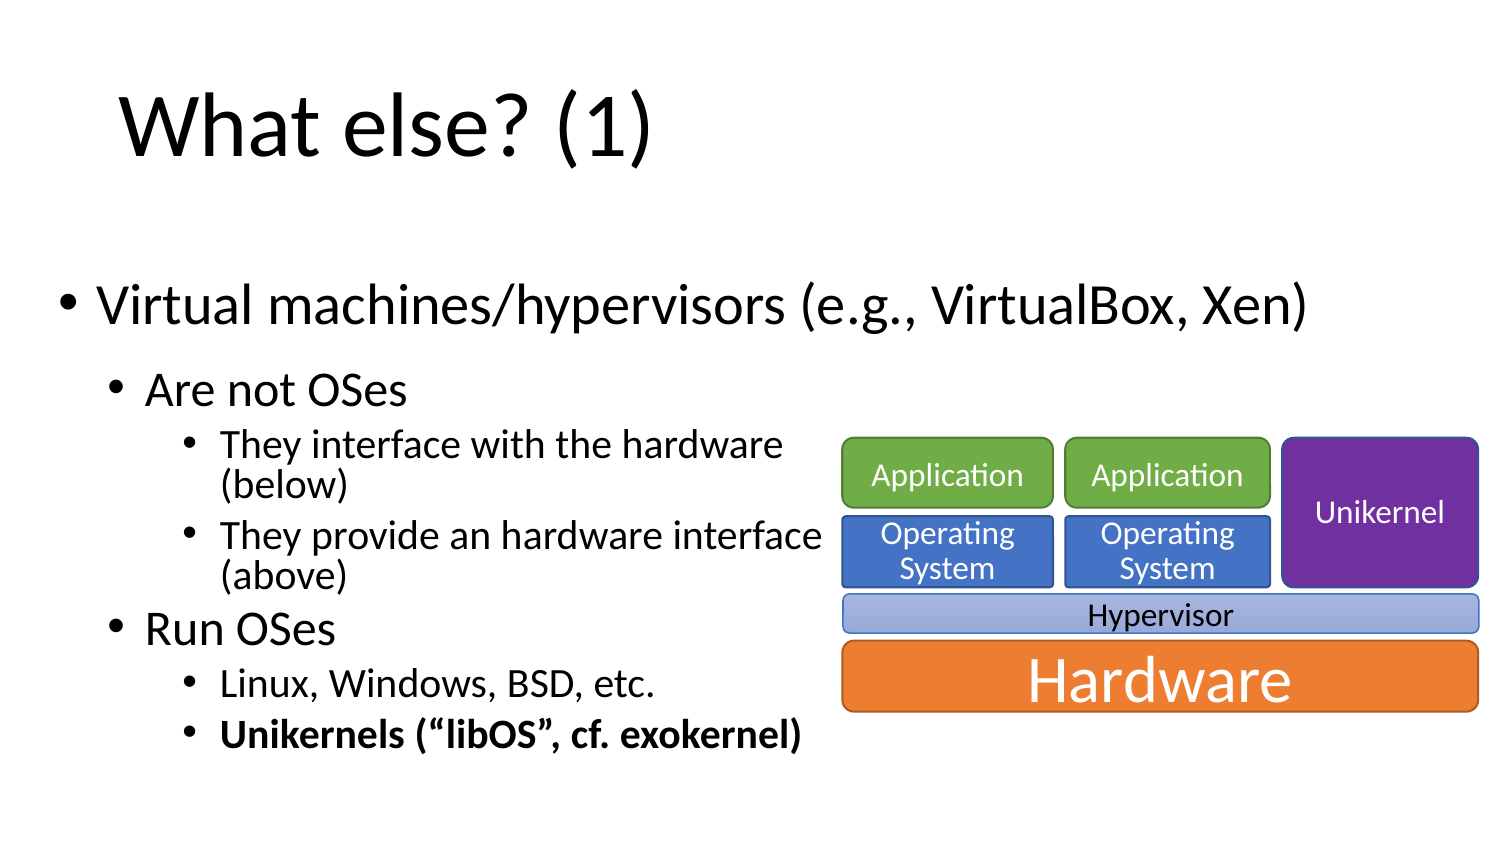

# What else? (1)

Are not OSes
They interface with the hardware (below)
They provide an hardware interface (above)
Run OSes
Linux, Windows, BSD, etc.
Unikernels (“libOS”, cf. exokernel)
Virtual machines/hypervisors (e.g., VirtualBox, Xen)
Application
Application
Unikernel
Operating System
Operating System
Hypervisor
Hardware